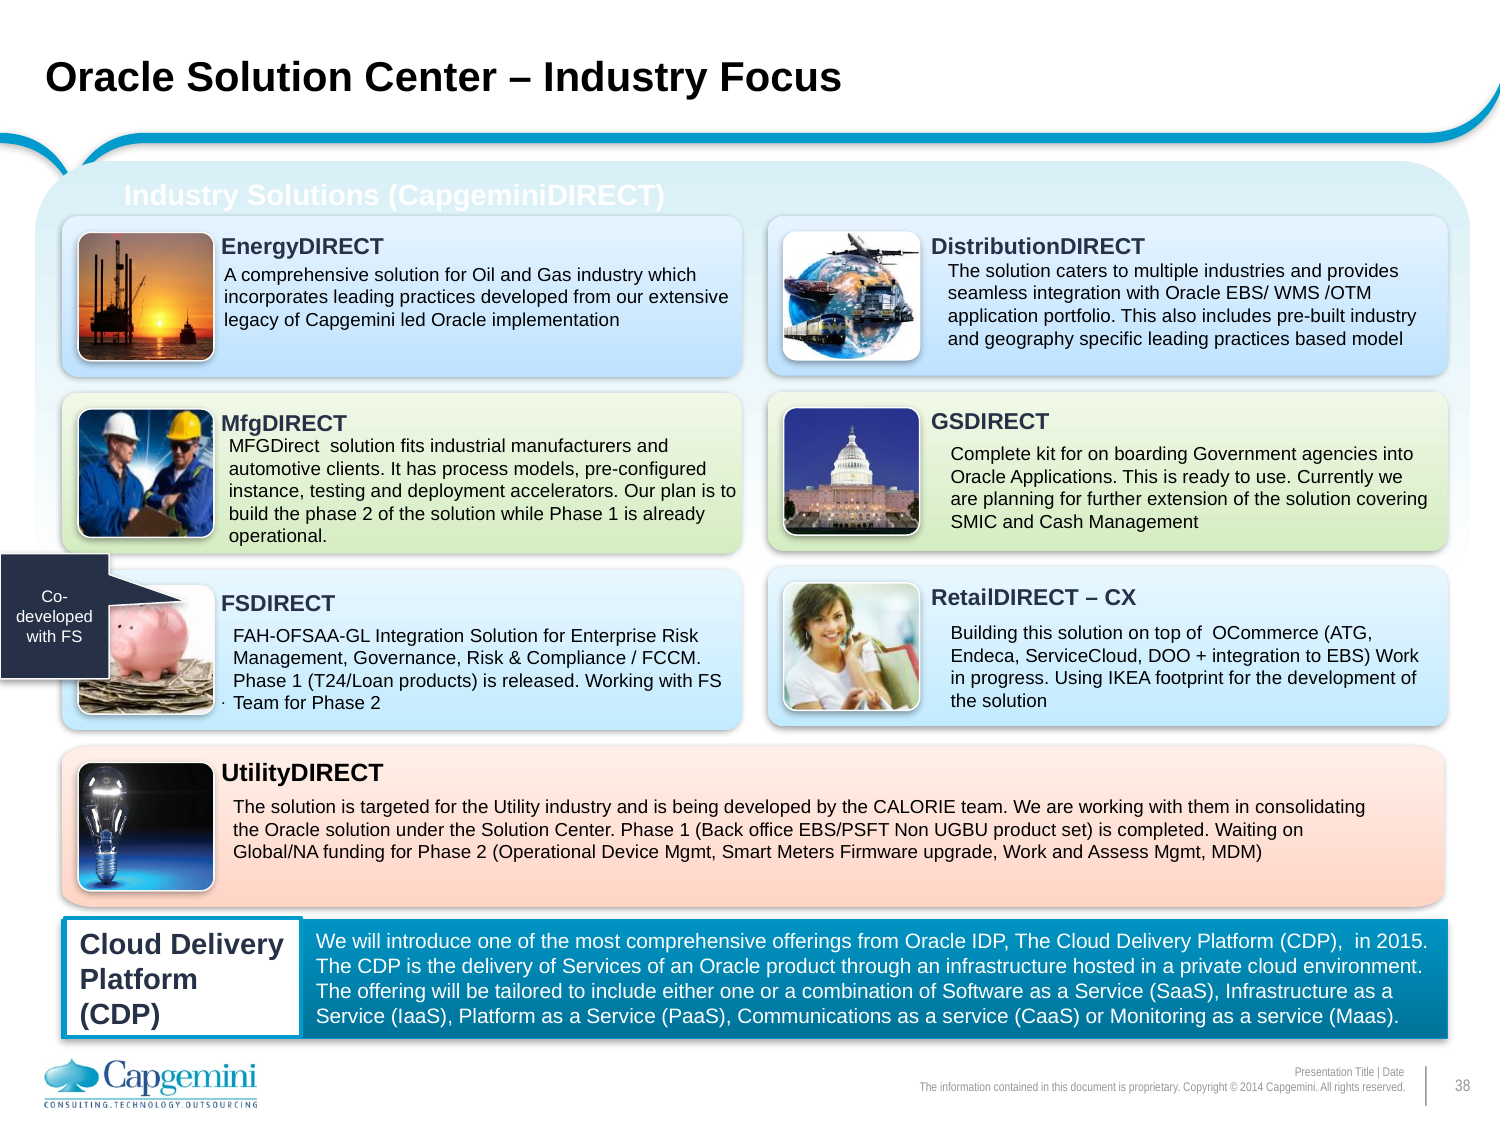

# Oracle Solution Center – Industry Focus

Industry Solutions (CapgeminiDIRECT)
EnergyDIRECT

DistributionDIRECT

GSDIRECT

RetailDIRECT – CX

The solution caters to multiple industries and provides seamless integration with Oracle EBS/ WMS /OTM application portfolio. This also includes pre-built industry and geography specific leading practices based model

A comprehensive solution for Oil and Gas industry which incorporates leading practices developed from our extensive legacy of Capgemini led Oracle implementation
MfgDIRECT

MFGDirect  solution fits industrial manufacturers and automotive clients. It has process models, pre-configured instance, testing and deployment accelerators. Our plan is to build the phase 2 of the solution while Phase 1 is already operational.
Complete kit for on boarding Government agencies into Oracle Applications. This is ready to use. Currently we are planning for further extension of the solution covering SMIC and Cash Management
Co-developed with FS
FSDIRECT

.

Building this solution on top of  OCommerce (ATG, Endeca, ServiceCloud, DOO + integration to EBS) Work in progress. Using IKEA footprint for the development of the solution
FAH-OFSAA-GL Integration Solution for Enterprise Risk Management, Governance, Risk & Compliance / FCCM. Phase 1 (T24/Loan products) is released. Working with FS Team for Phase 2
UtilityDIRECT

The solution is targeted for the Utility industry and is being developed by the CALORIE team. We are working with them in consolidating the Oracle solution under the Solution Center. Phase 1 (Back office EBS/PSFT Non UGBU product set) is completed. Waiting on Global/NA funding for Phase 2 (Operational Device Mgmt, Smart Meters Firmware upgrade, Work and Assess Mgmt, MDM)
Cloud Delivery Platform (CDP)

We will introduce one of the most comprehensive offerings from Oracle IDP, The Cloud Delivery Platform (CDP),  in 2015. The CDP is the delivery of Services of an Oracle product through an infrastructure hosted in a private cloud environment. The offering will be tailored to include either one or a combination of Software as a Service (SaaS), Infrastructure as a Service (IaaS), Platform as a Service (PaaS), Communications as a service (CaaS) or Monitoring as a service (Maas).